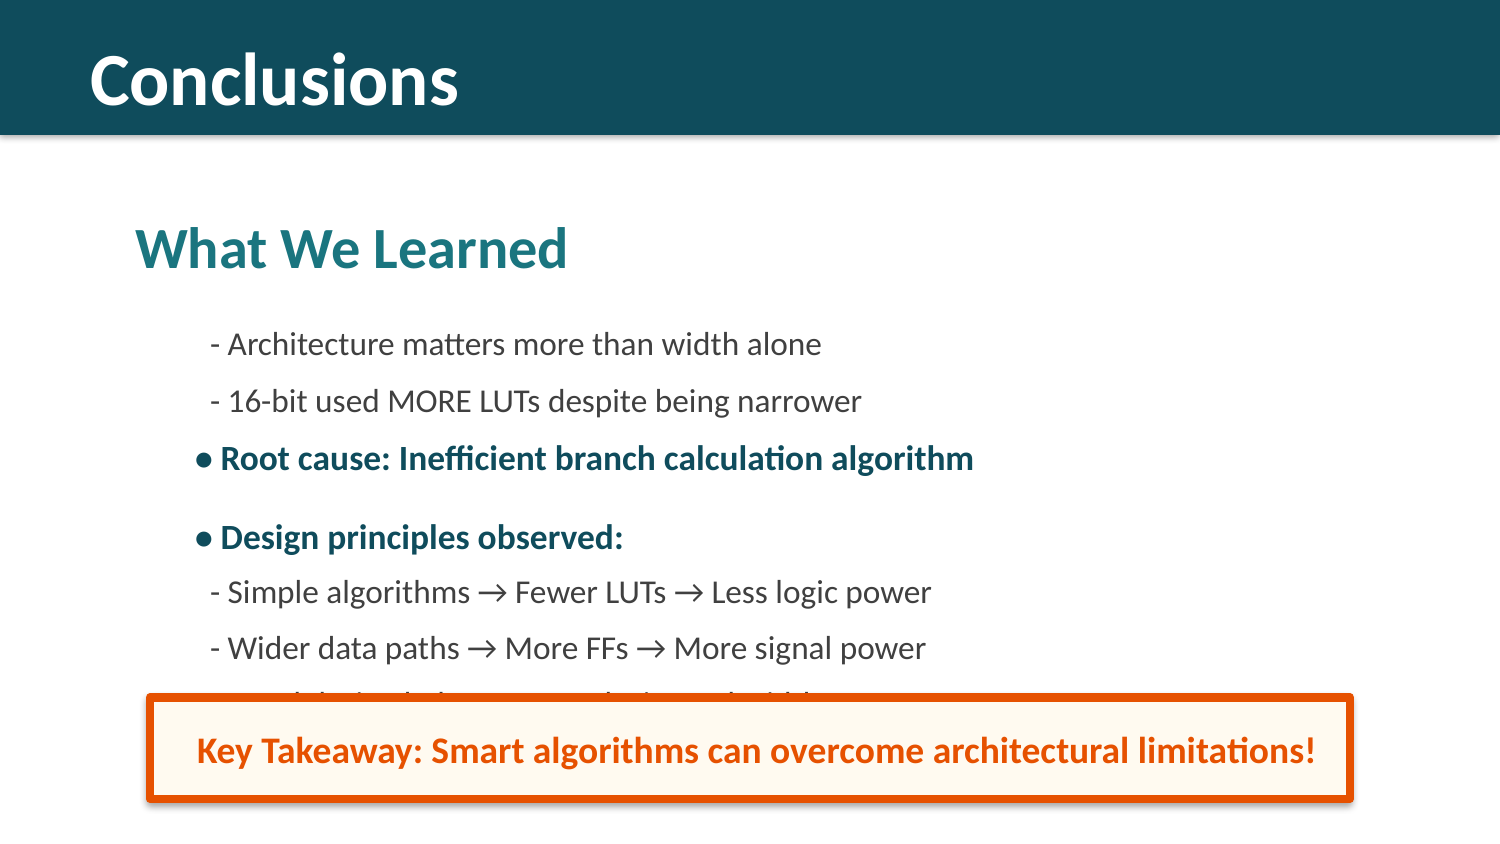

Conclusions
What We Learned
  - Architecture matters more than width alone
  - 16-bit used MORE LUTs despite being narrower
• Root cause: Inefficient branch calculation algorithm
• Design principles observed:
  - Simple algorithms → Fewer LUTs → Less logic power
  - Wider data paths → More FFs → More signal power
  - Good design balances complexity and width
Key Takeaway: Smart algorithms can overcome architectural limitations!